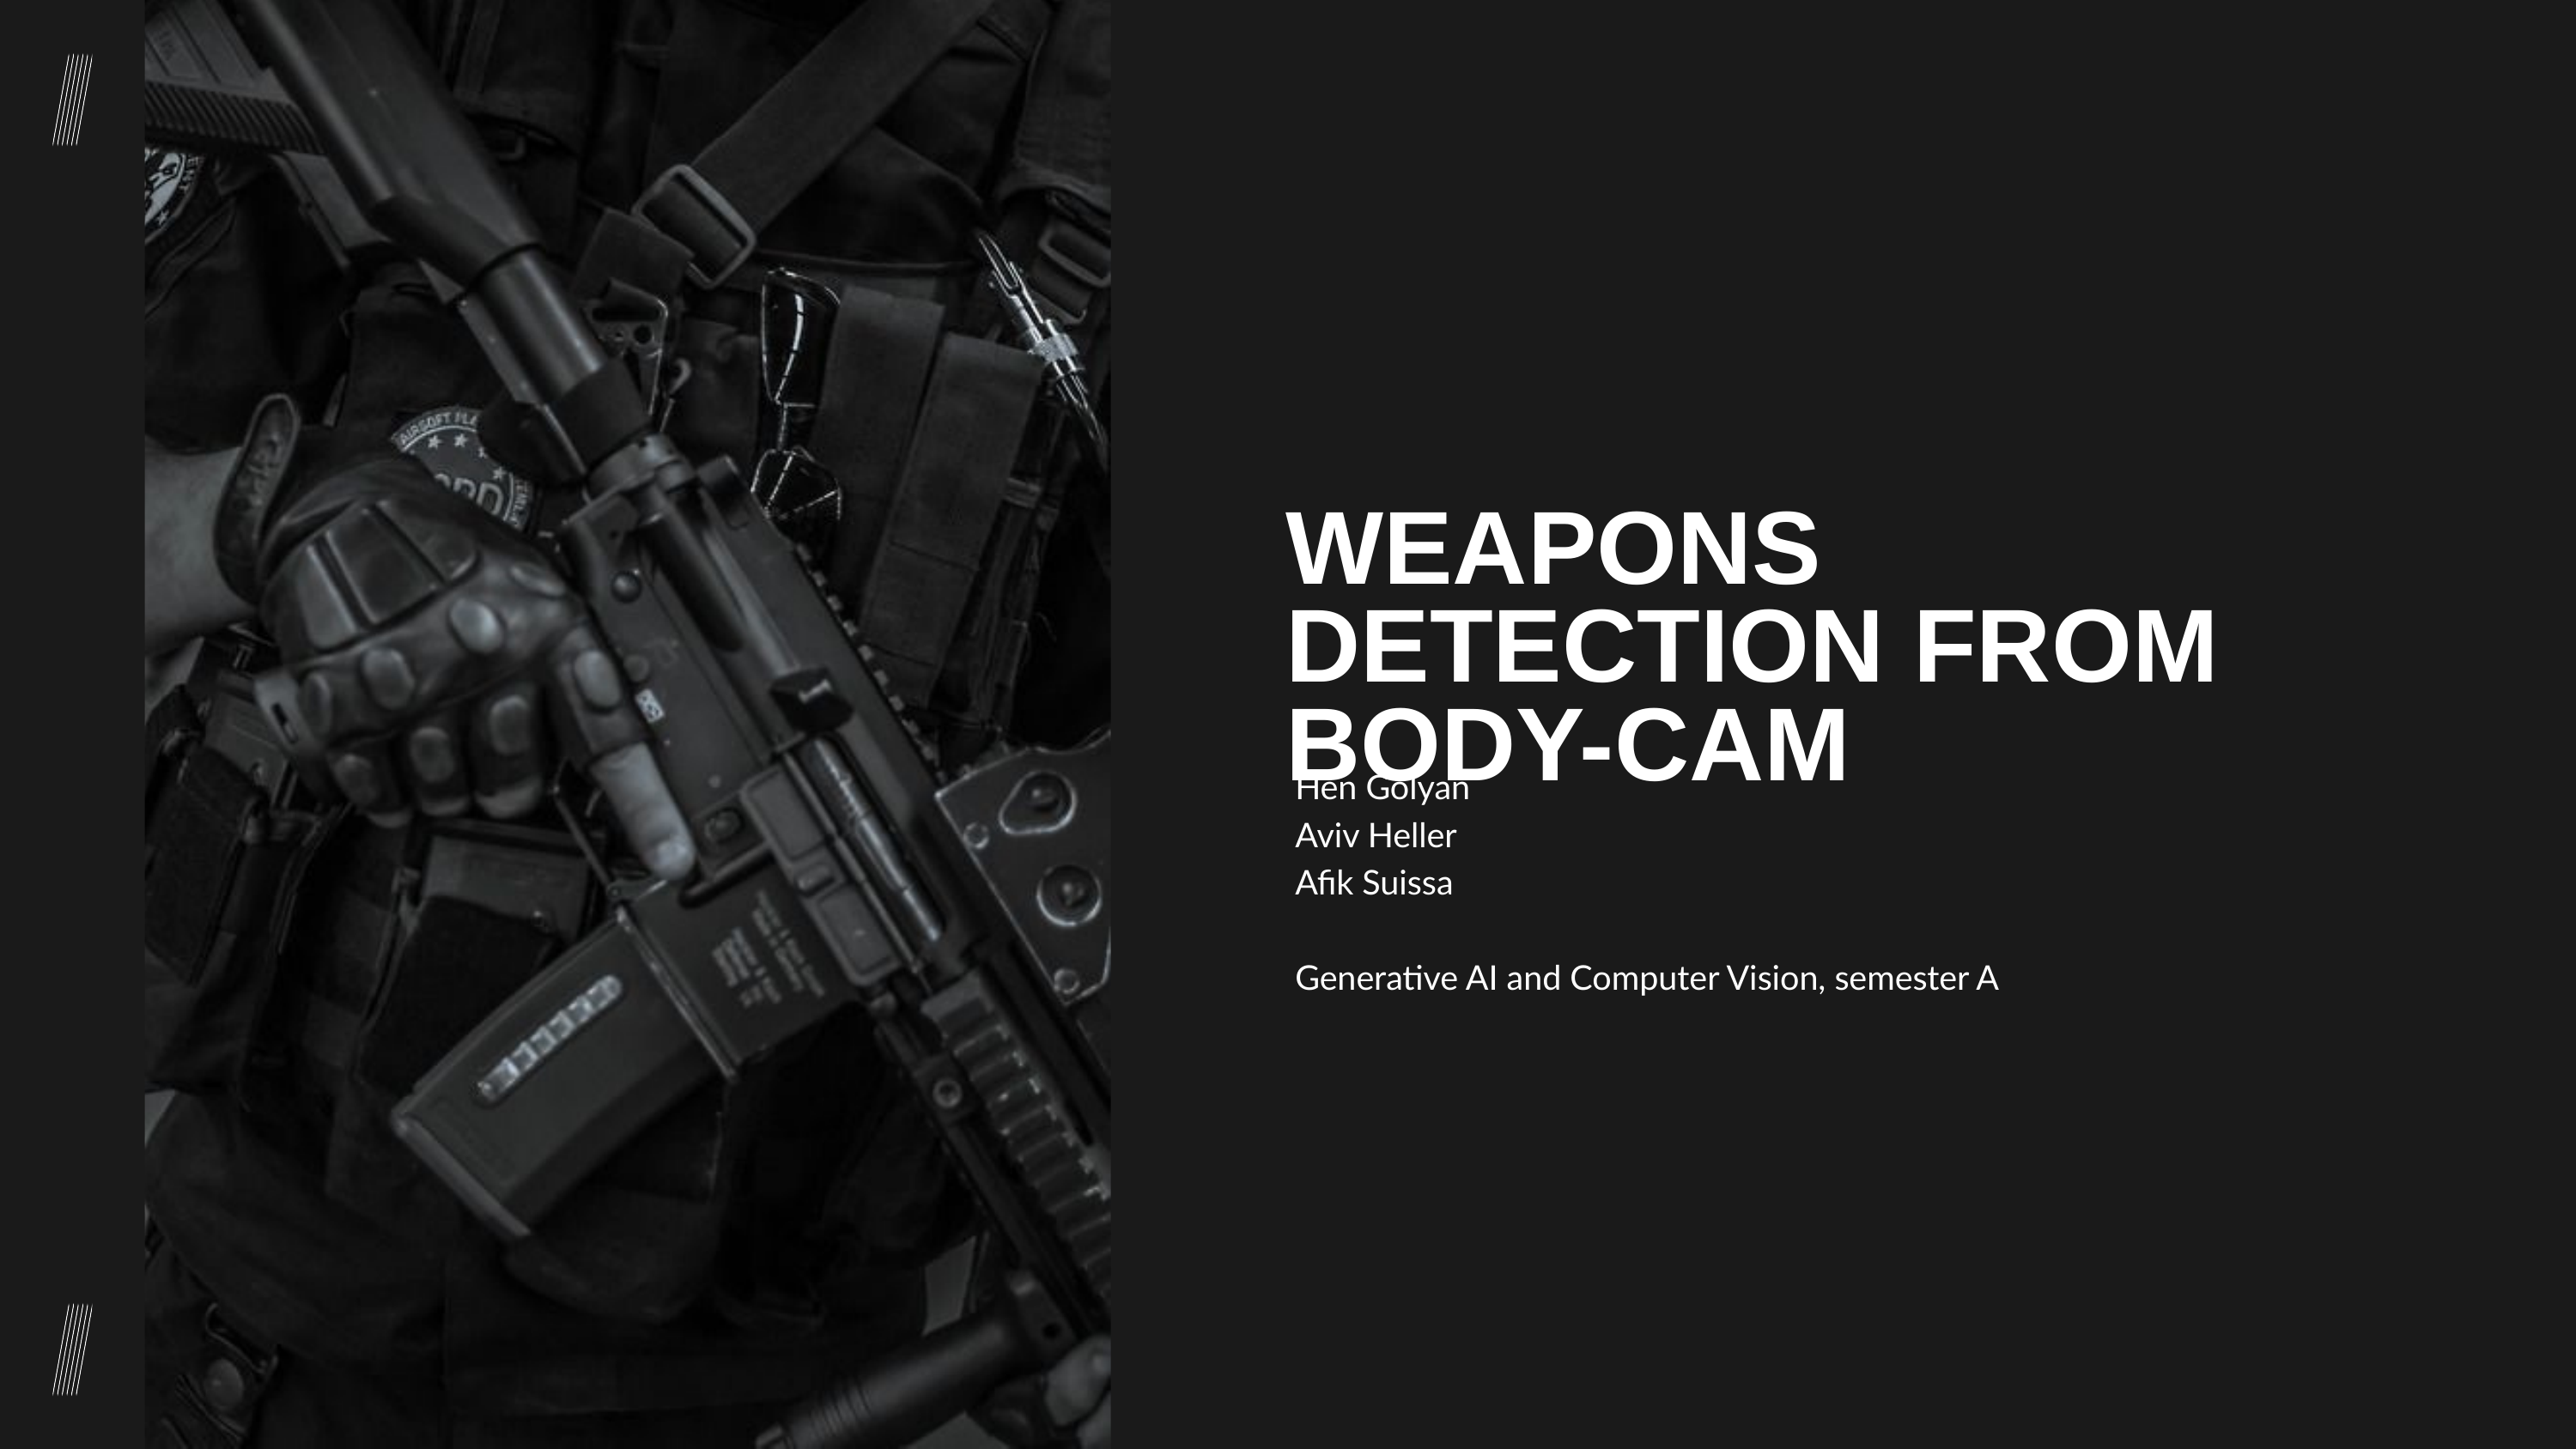

WEAPONS DETECTION FROM BODY-CAM

Hen Golyan
Aviv Heller
Afik Suissa

Generative AI and Computer Vision, semester A